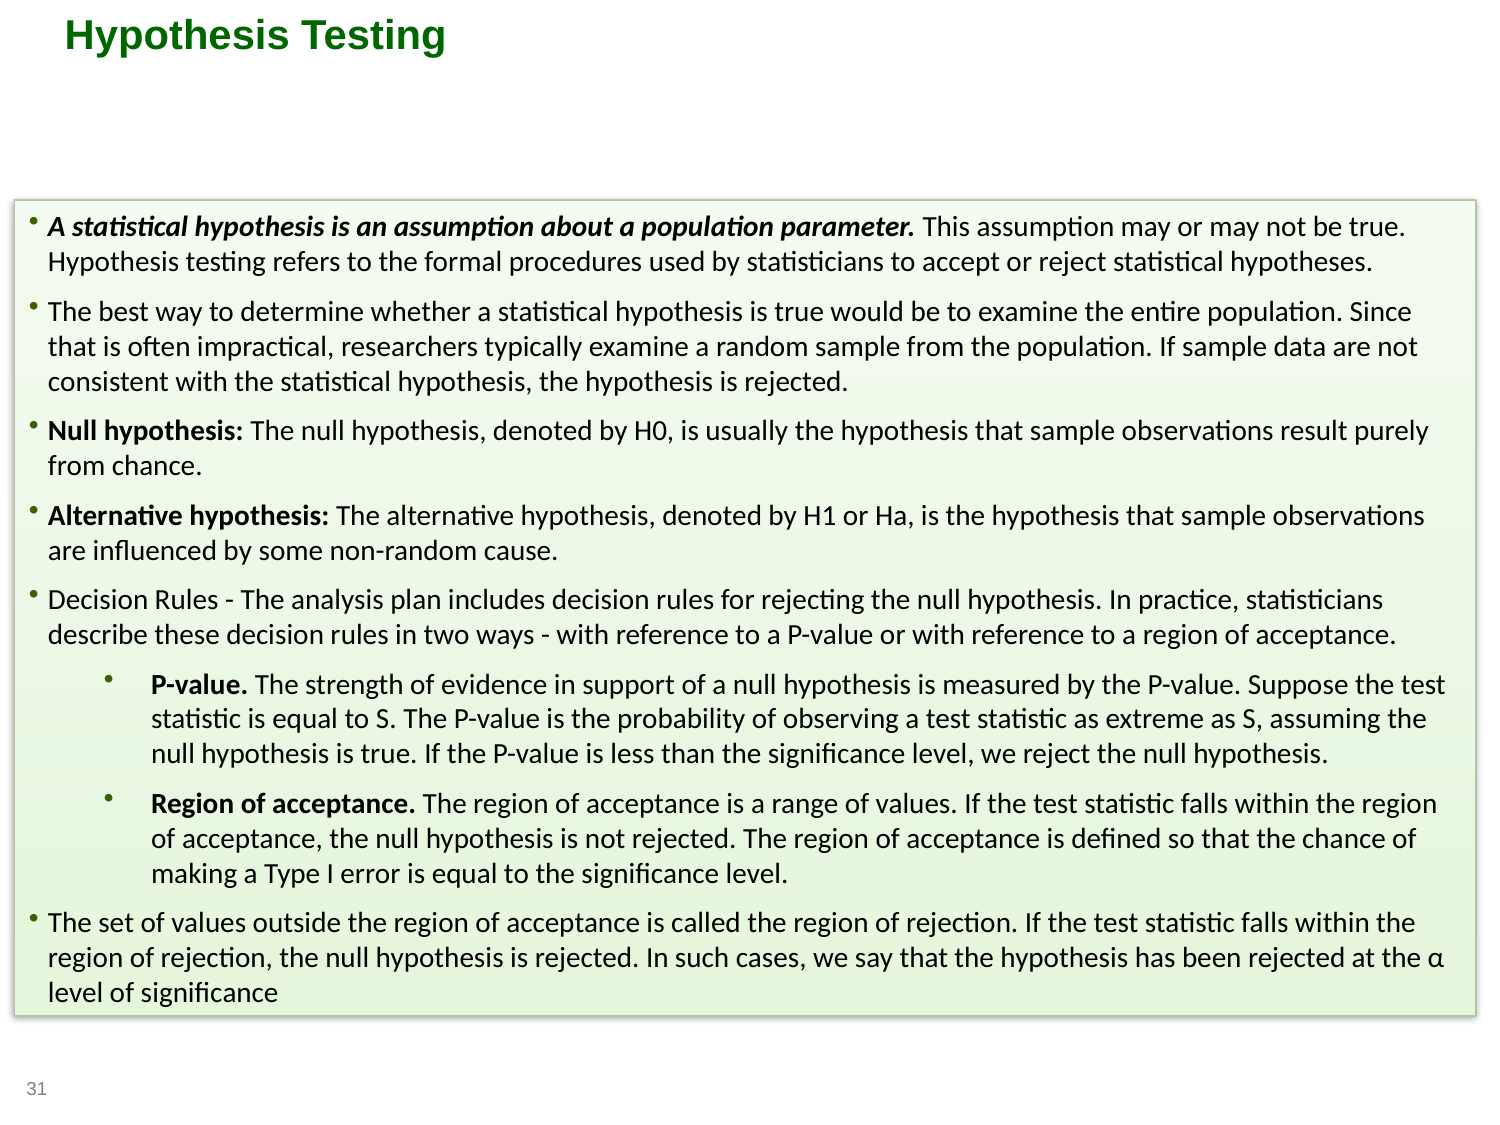

Hypothesis Testing
A statistical hypothesis is an assumption about a population parameter. This assumption may or may not be true. Hypothesis testing refers to the formal procedures used by statisticians to accept or reject statistical hypotheses.
The best way to determine whether a statistical hypothesis is true would be to examine the entire population. Since that is often impractical, researchers typically examine a random sample from the population. If sample data are not consistent with the statistical hypothesis, the hypothesis is rejected.
Null hypothesis: The null hypothesis, denoted by H0, is usually the hypothesis that sample observations result purely from chance.
Alternative hypothesis: The alternative hypothesis, denoted by H1 or Ha, is the hypothesis that sample observations are influenced by some non-random cause.
Decision Rules - The analysis plan includes decision rules for rejecting the null hypothesis. In practice, statisticians describe these decision rules in two ways - with reference to a P-value or with reference to a region of acceptance.
P-value. The strength of evidence in support of a null hypothesis is measured by the P-value. Suppose the test statistic is equal to S. The P-value is the probability of observing a test statistic as extreme as S, assuming the null hypothesis is true. If the P-value is less than the significance level, we reject the null hypothesis.
Region of acceptance. The region of acceptance is a range of values. If the test statistic falls within the region of acceptance, the null hypothesis is not rejected. The region of acceptance is defined so that the chance of making a Type I error is equal to the significance level.
The set of values outside the region of acceptance is called the region of rejection. If the test statistic falls within the region of rejection, the null hypothesis is rejected. In such cases, we say that the hypothesis has been rejected at the α level of significance